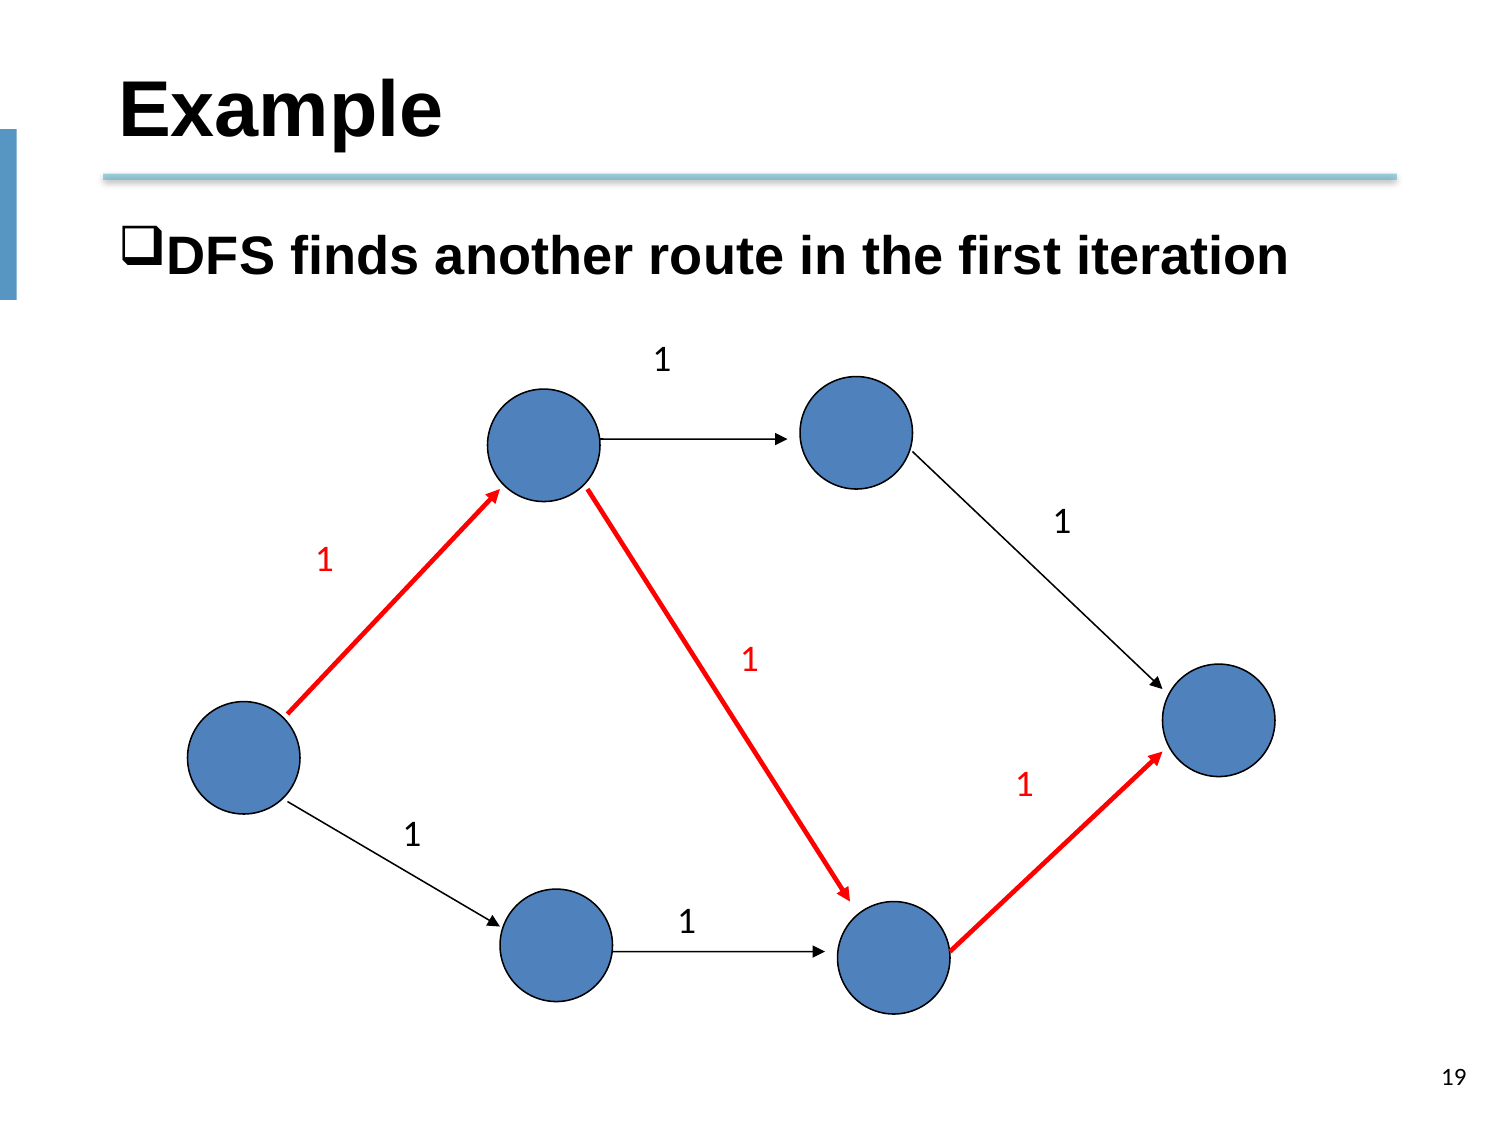

# Example
DFS finds another route in the first iteration

1

1
1
1

1

1

1

19